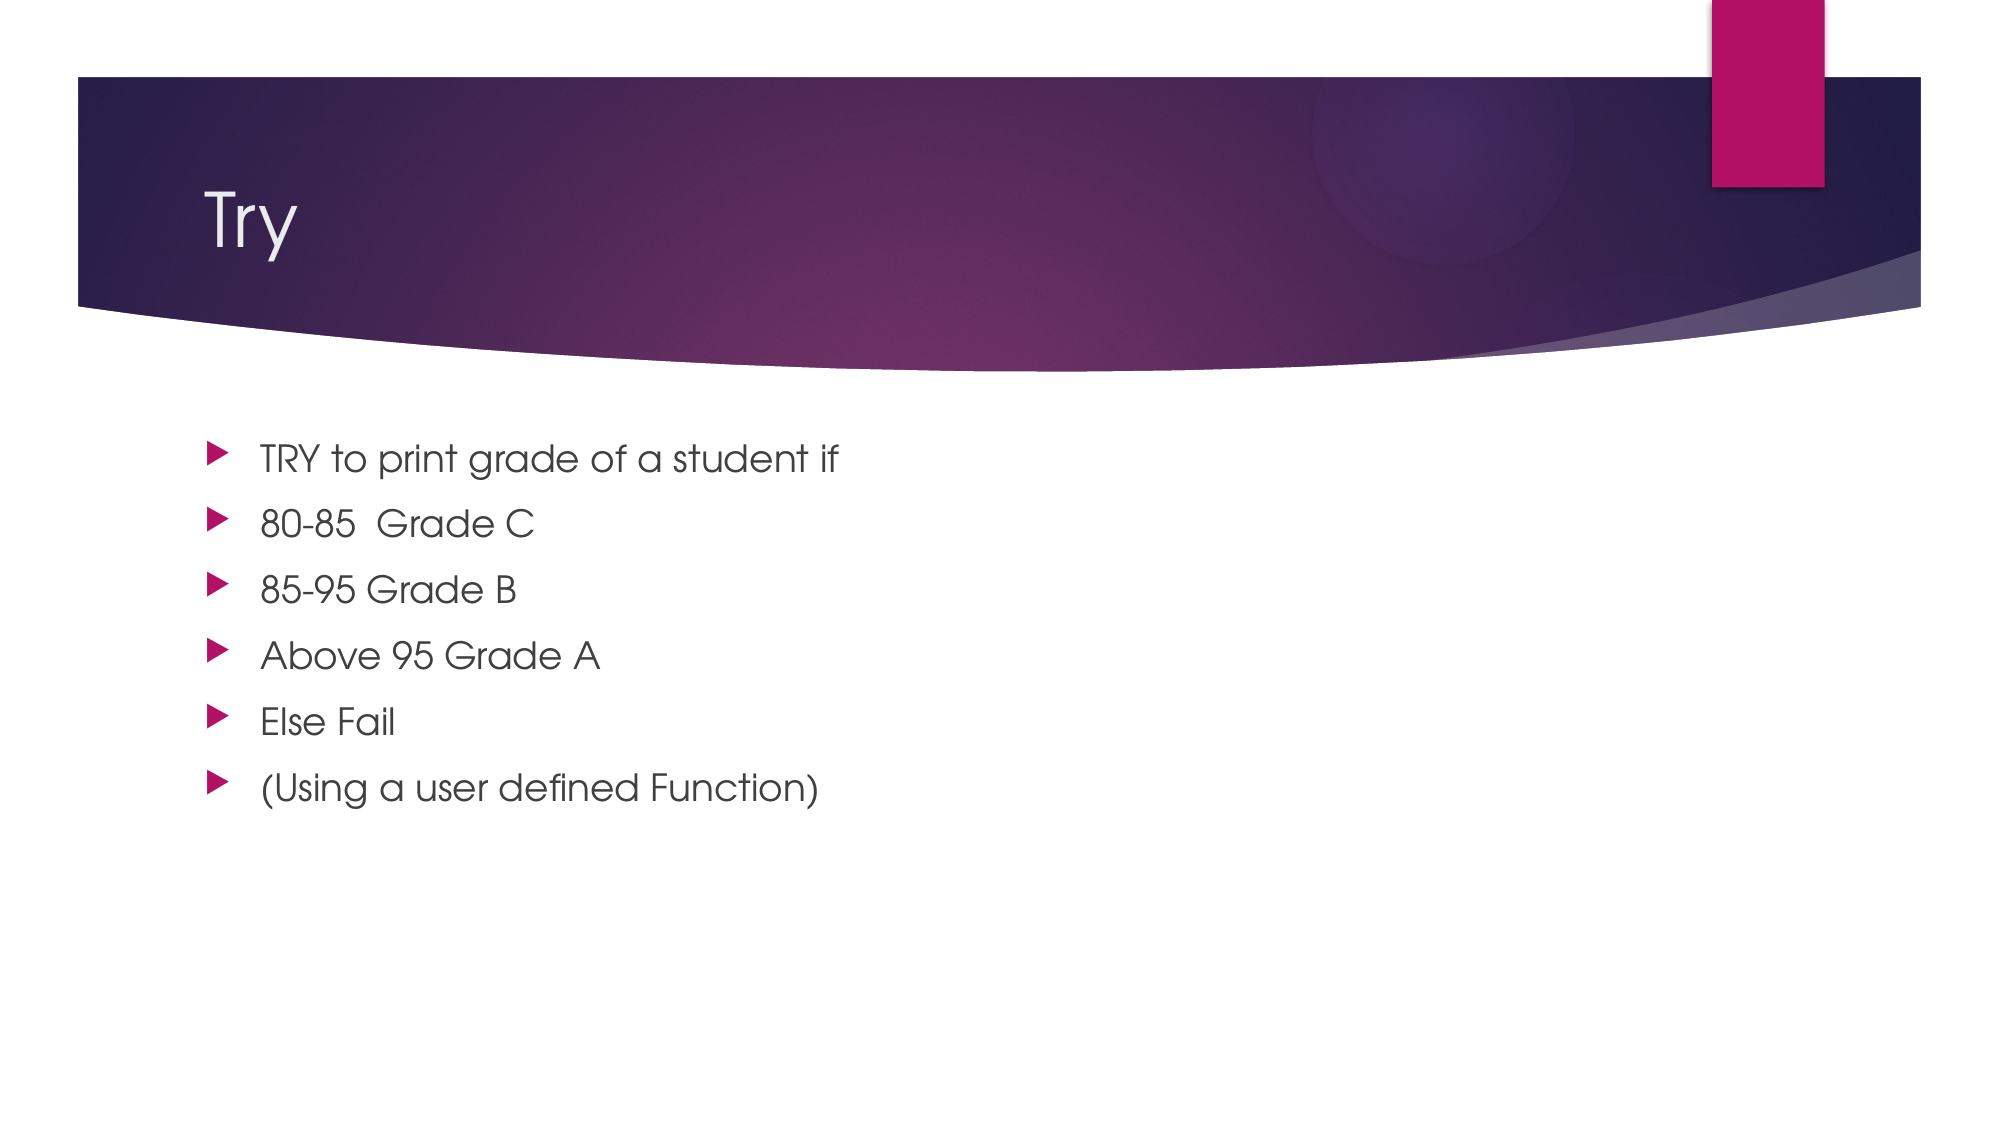

# Try
TRY to print grade of a student if
80-85  Grade C
85-95 Grade B
Above 95 Grade A
Else Fail
(Using a user defined Function)